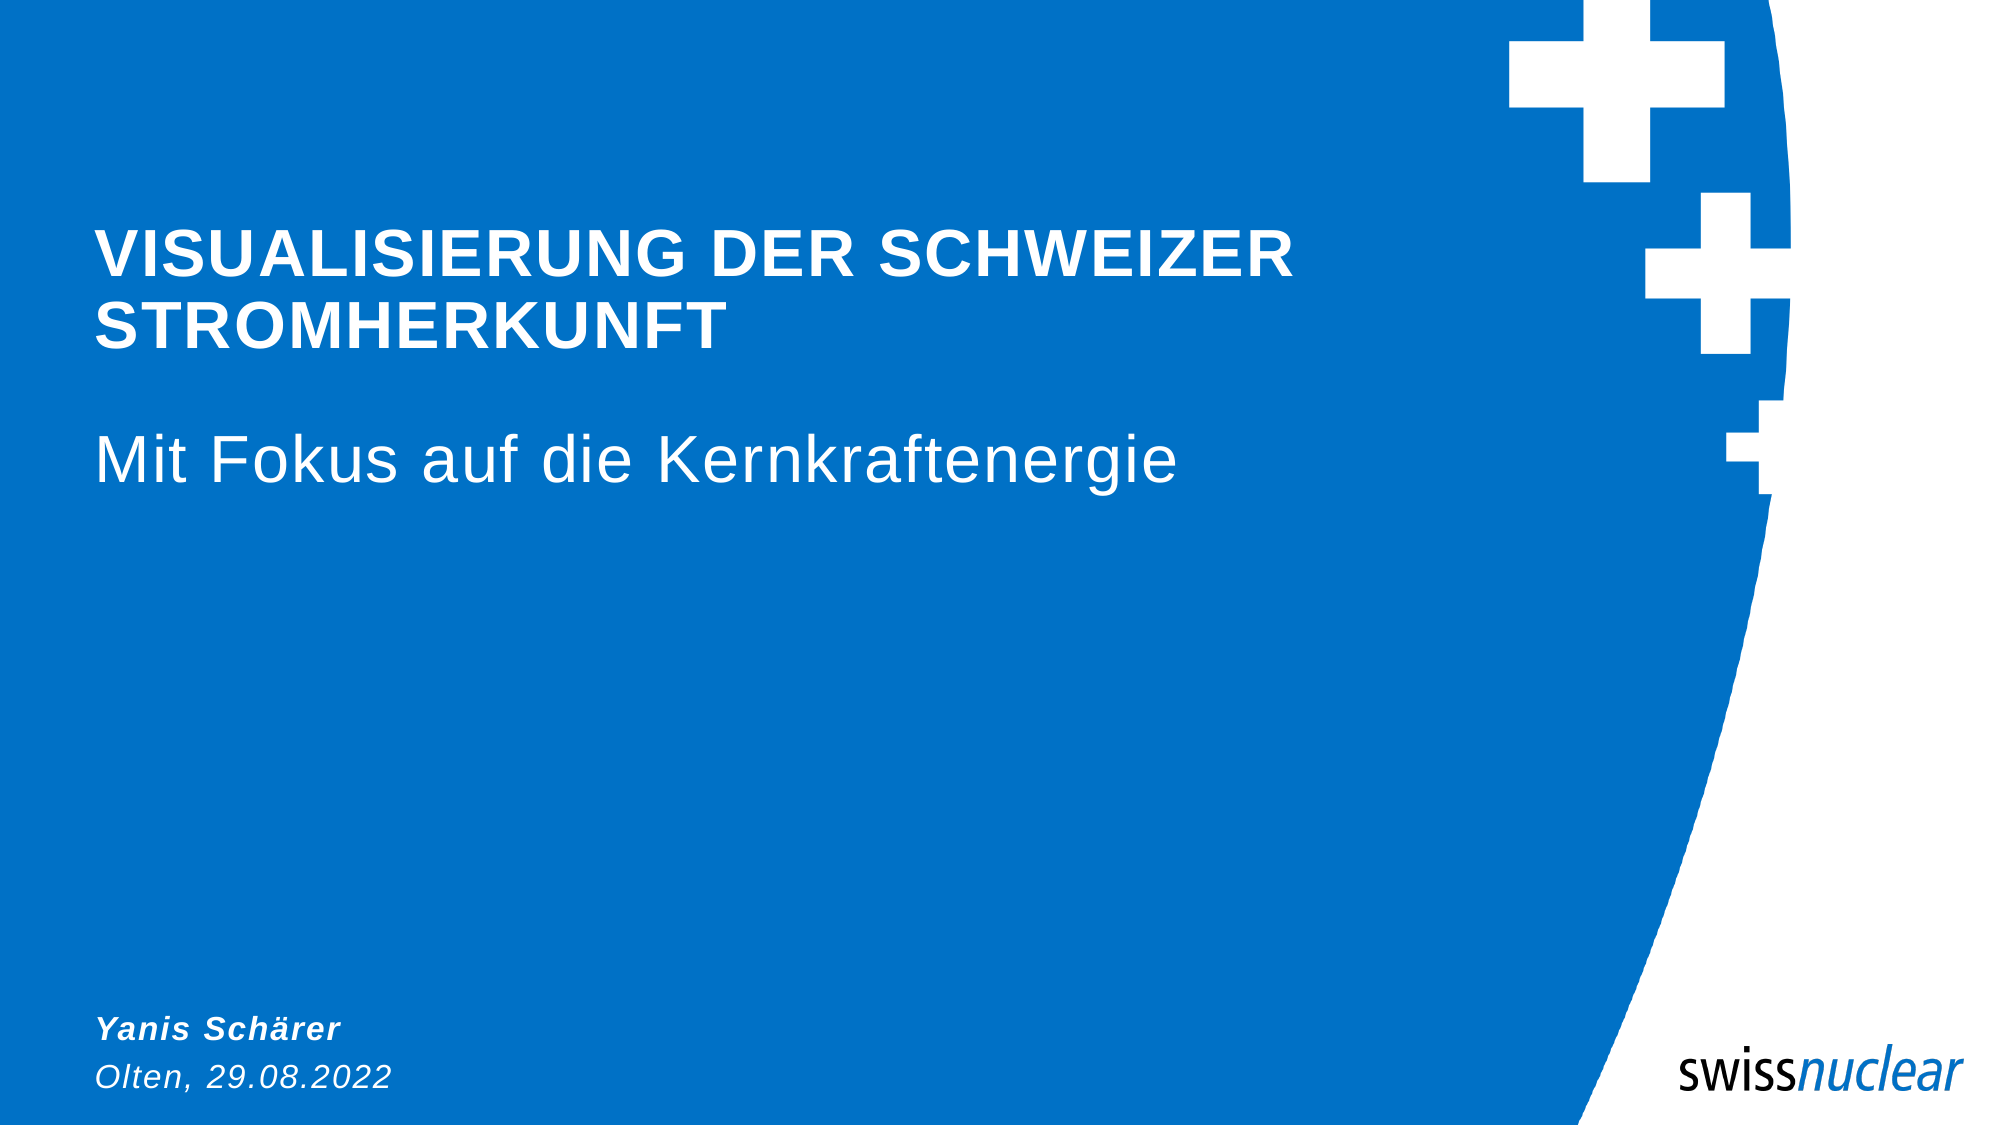

# Visualisierung der Schweizer Stromherkunft
Mit Fokus auf die Kernkraftenergie
Yanis Schärer
Olten, 29.08.2022